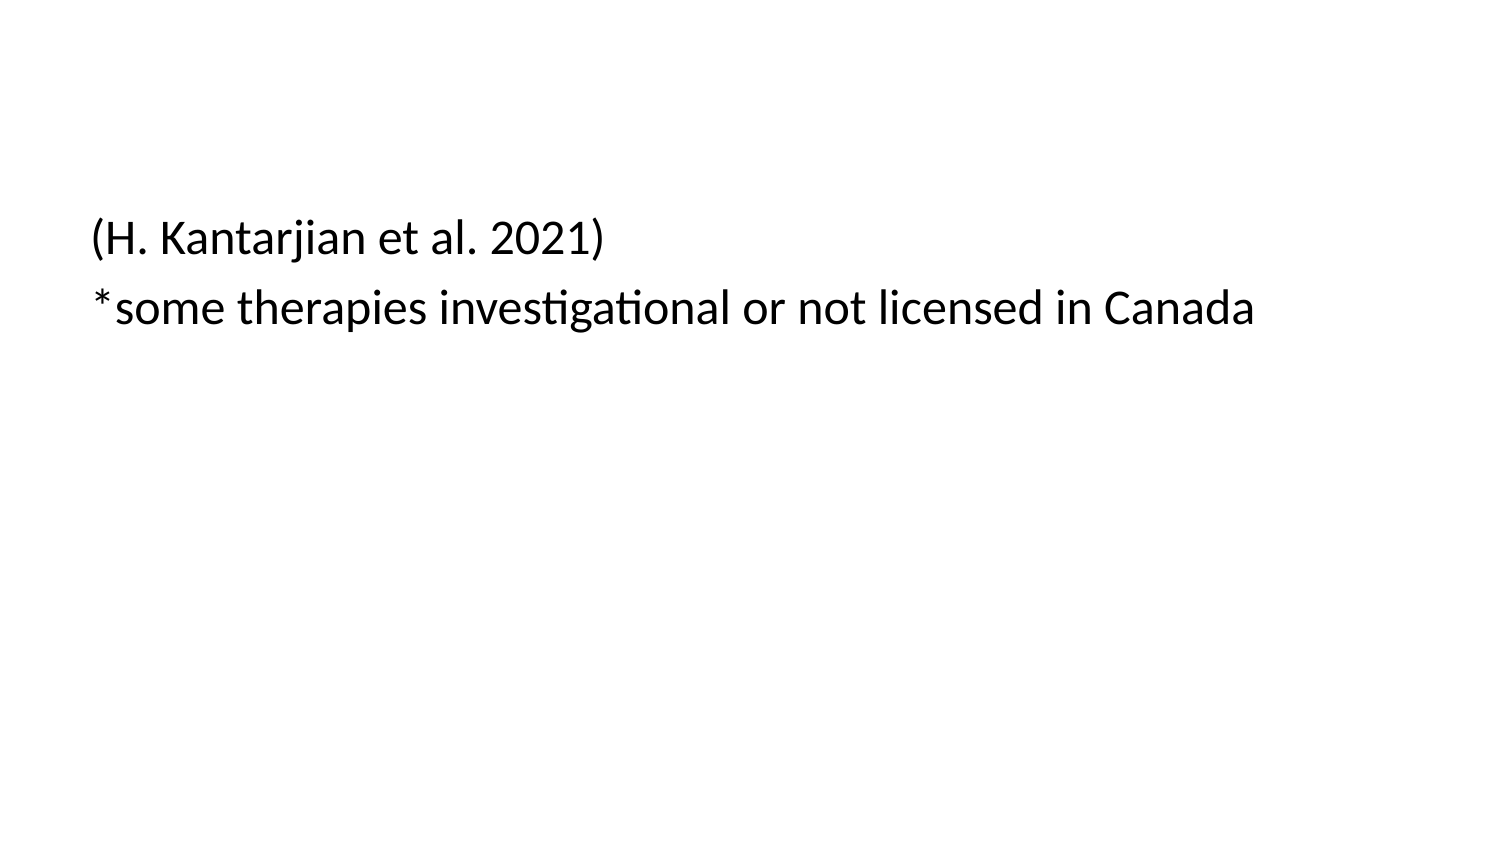

(H. Kantarjian et al. 2021)
*some therapies investigational or not licensed in Canada